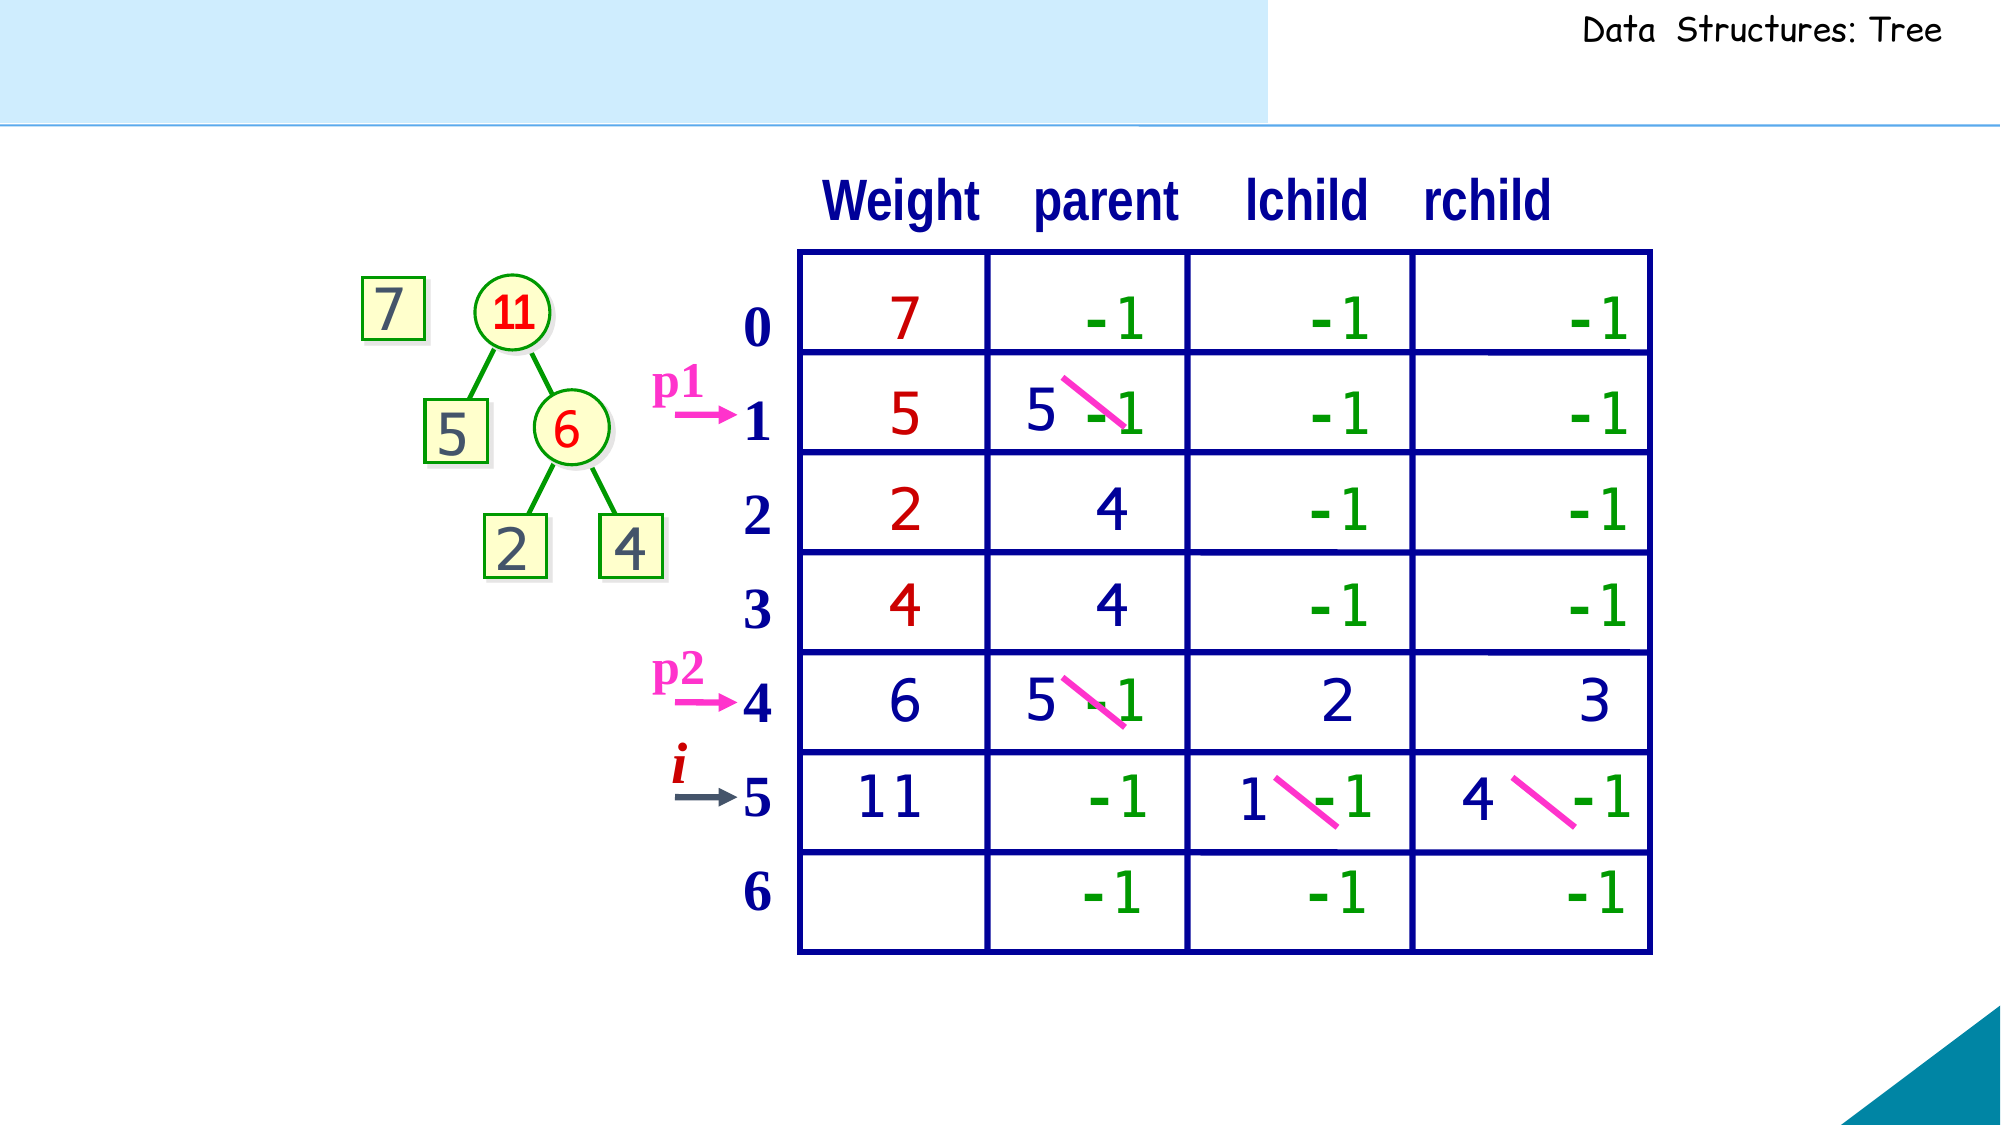

Weight    parent     lchild    rchild
  7         -1         -1           -1
  5         -1         -1           -1
  2          4          -1           -1
  4          4          -1           -1
  6         -1          2             3
11         -1         -1           -1
             -1         -1           -1

0
1
2
3
4
5
6
7
11

p1

5

5
6

2
4

p2

5

i

1
4